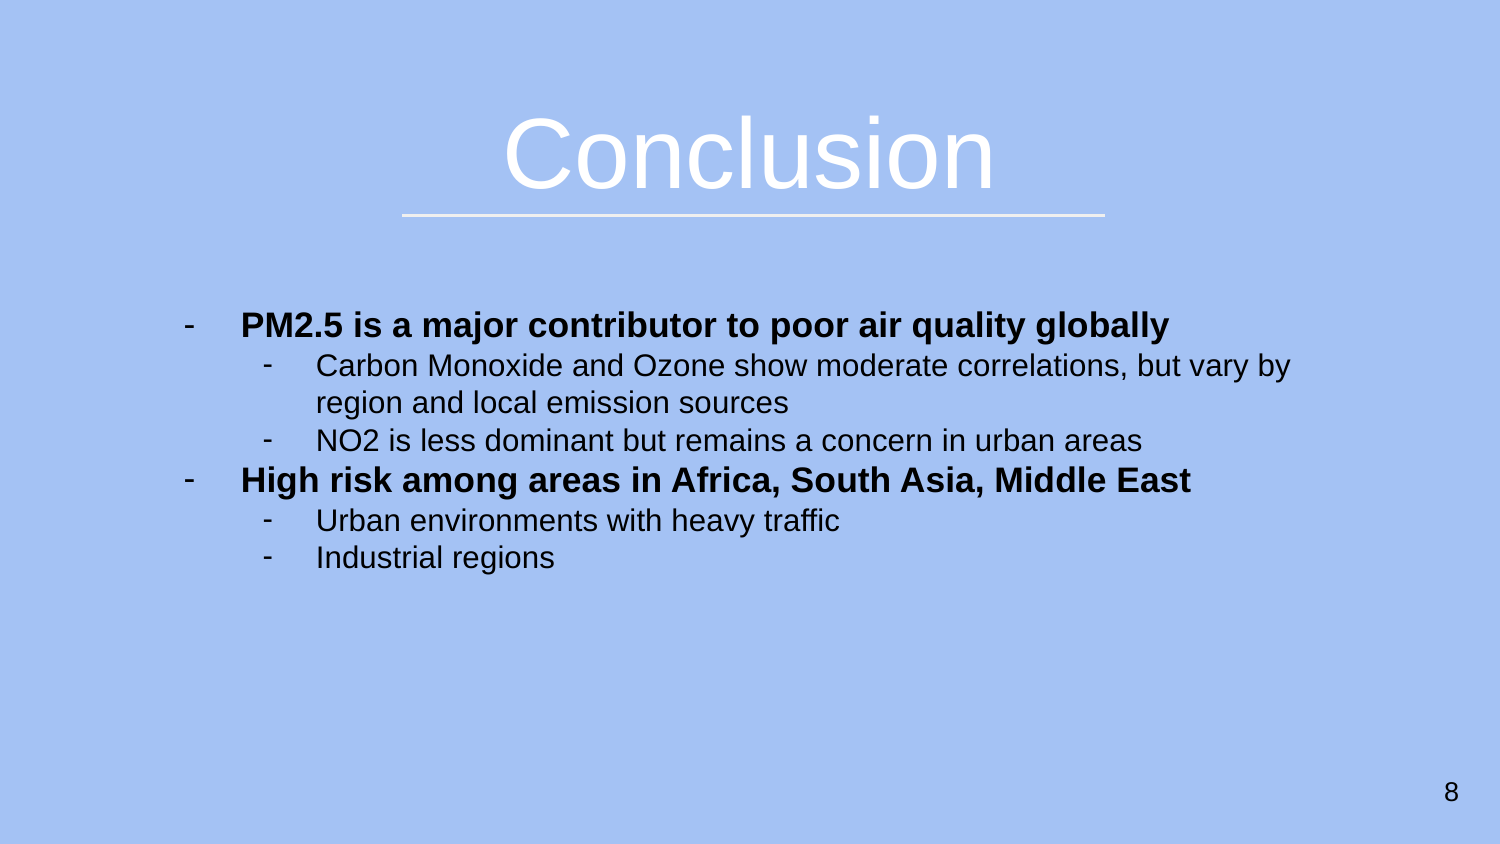

# Conclusion
PM2.5 is a major contributor to poor air quality globally
Carbon Monoxide and Ozone show moderate correlations, but vary by region and local emission sources
NO2 is less dominant but remains a concern in urban areas
High risk among areas in Africa, South Asia, Middle East
Urban environments with heavy traffic
Industrial regions
8